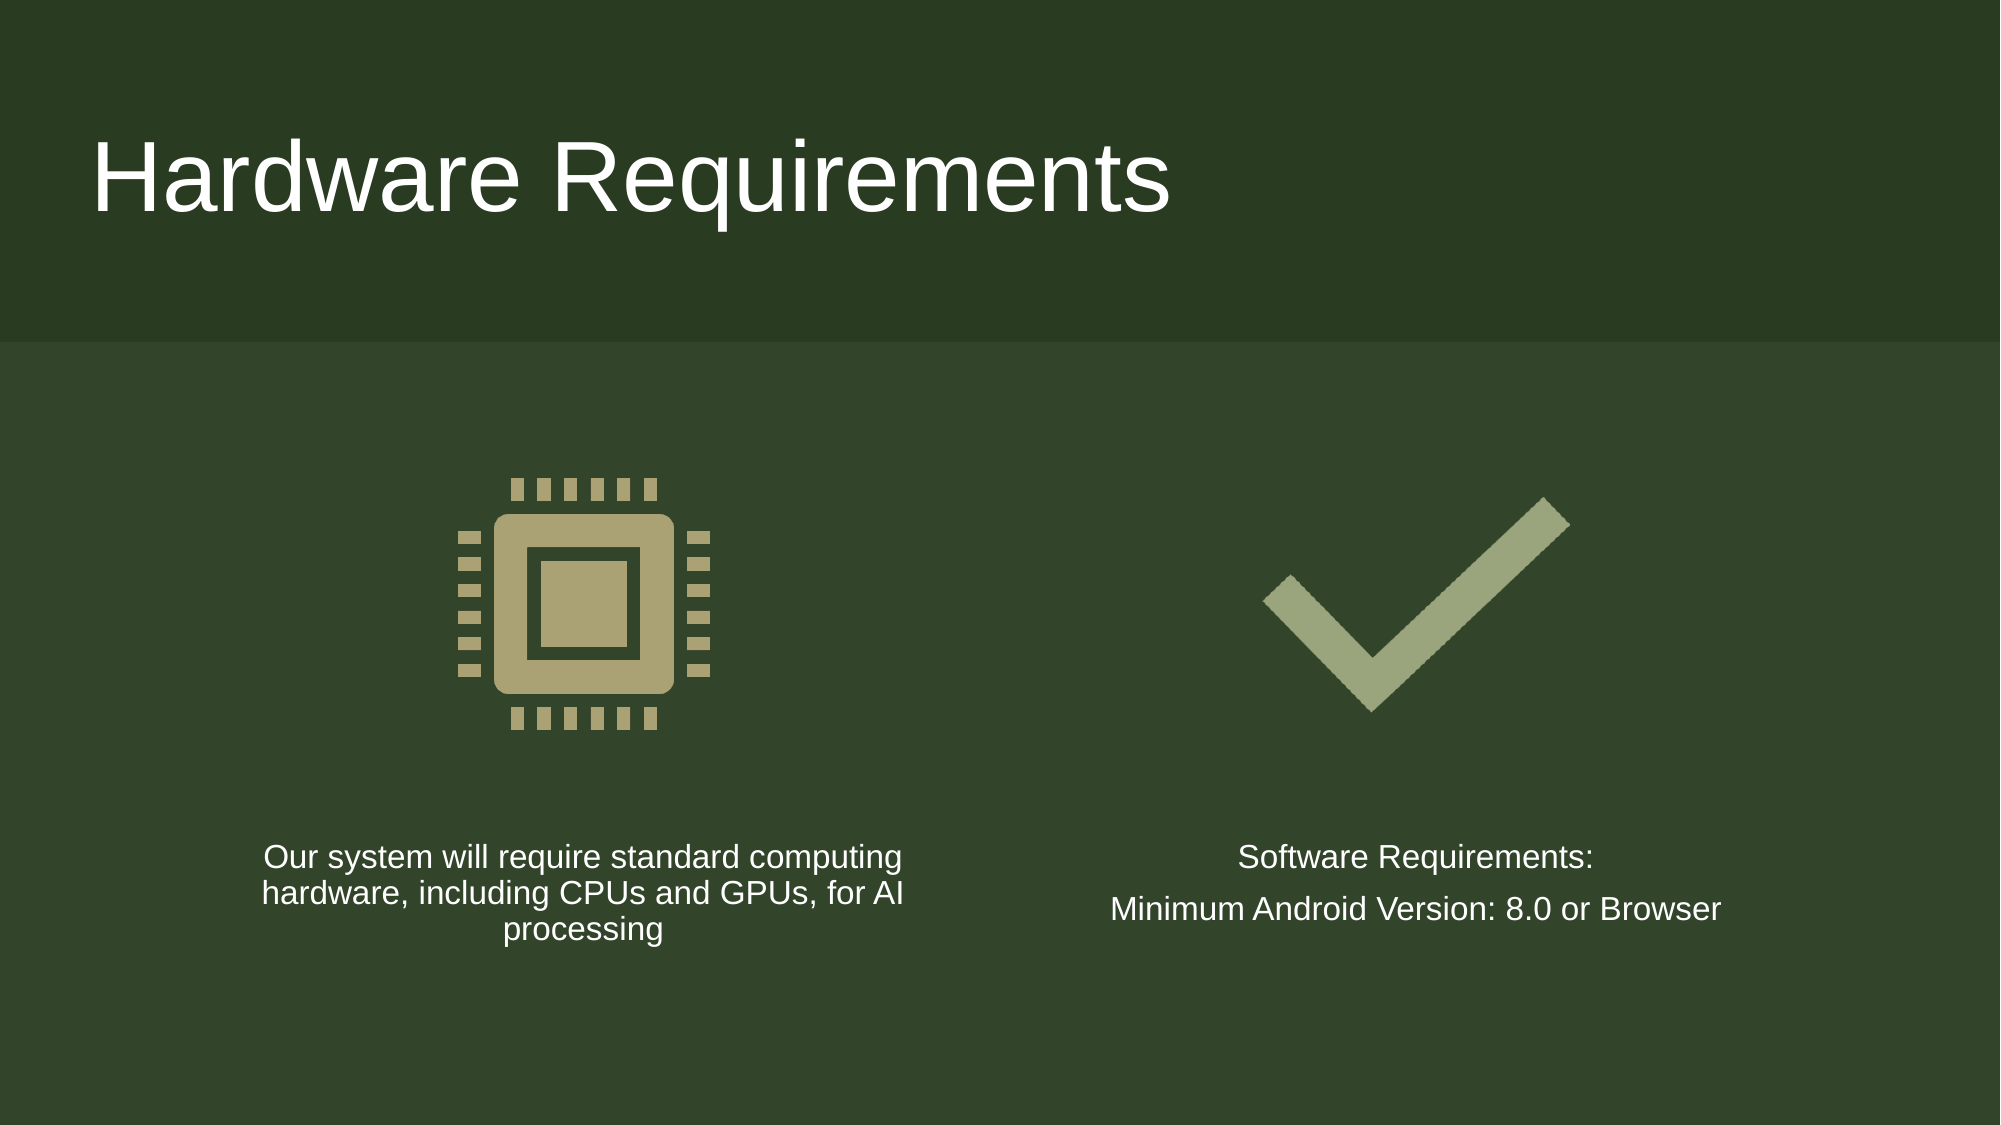

# Hardware Requirements

Our system will require standard computing hardware, including CPUs and GPUs, for AI processing
Software Requirements:
Minimum Android Version: 8.0 or Browser